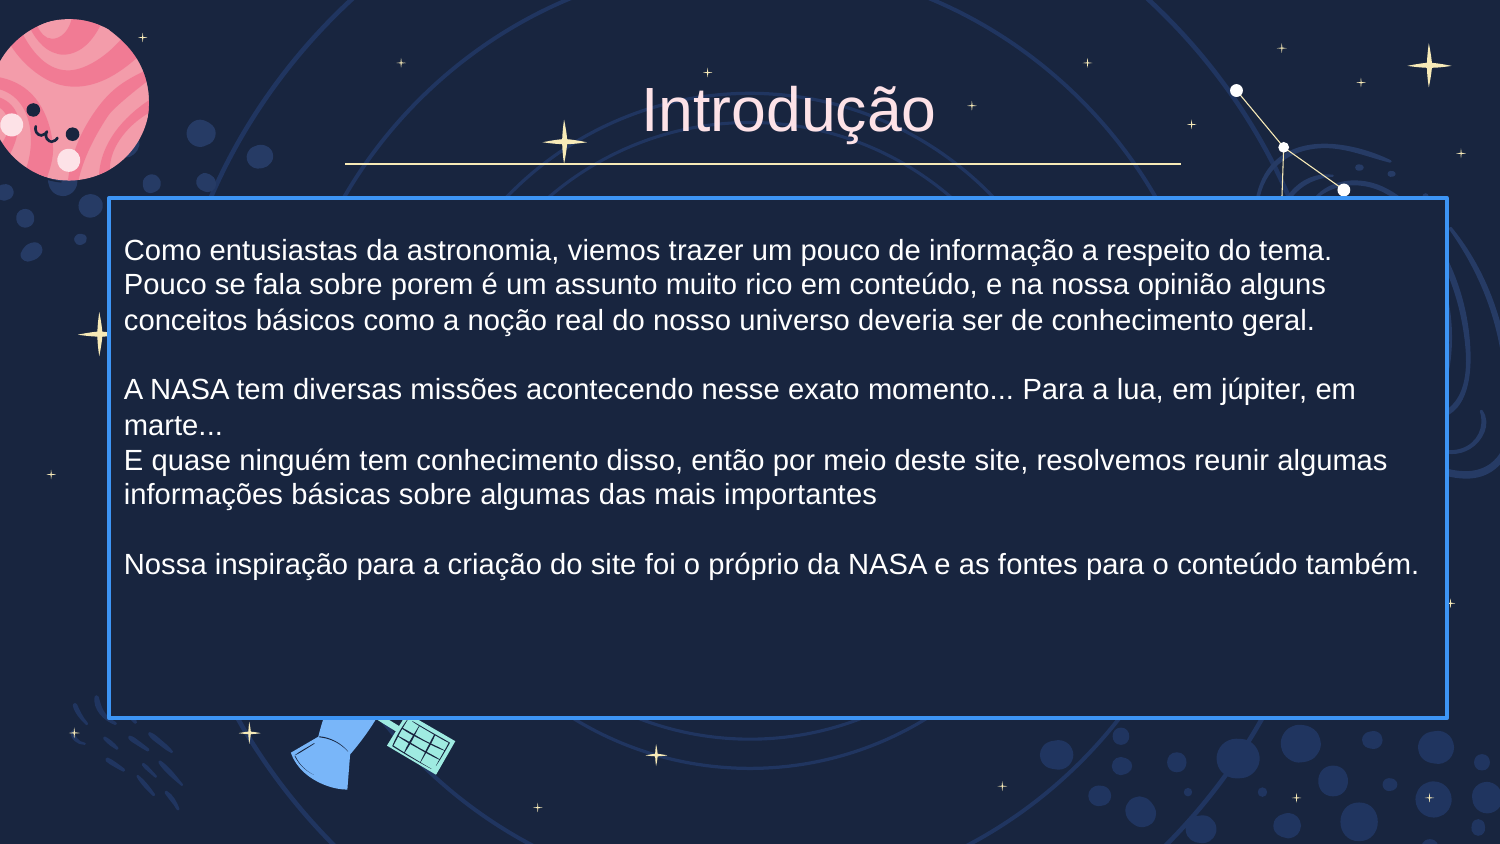

# Introdução

Como entusiastas da astronomia, viemos trazer um pouco de informação a respeito do tema.
Pouco se fala sobre porem é um assunto muito rico em conteúdo, e na nossa opinião alguns conceitos básicos como a noção real do nosso universo deveria ser de conhecimento geral.

A NASA tem diversas missões acontecendo nesse exato momento... Para a lua, em júpiter, em marte...
E quase ninguém tem conhecimento disso, então por meio deste site, resolvemos reunir algumas informações básicas sobre algumas das mais importantes

Nossa inspiração para a criação do site foi o próprio da NASA e as fontes para o conteúdo também.